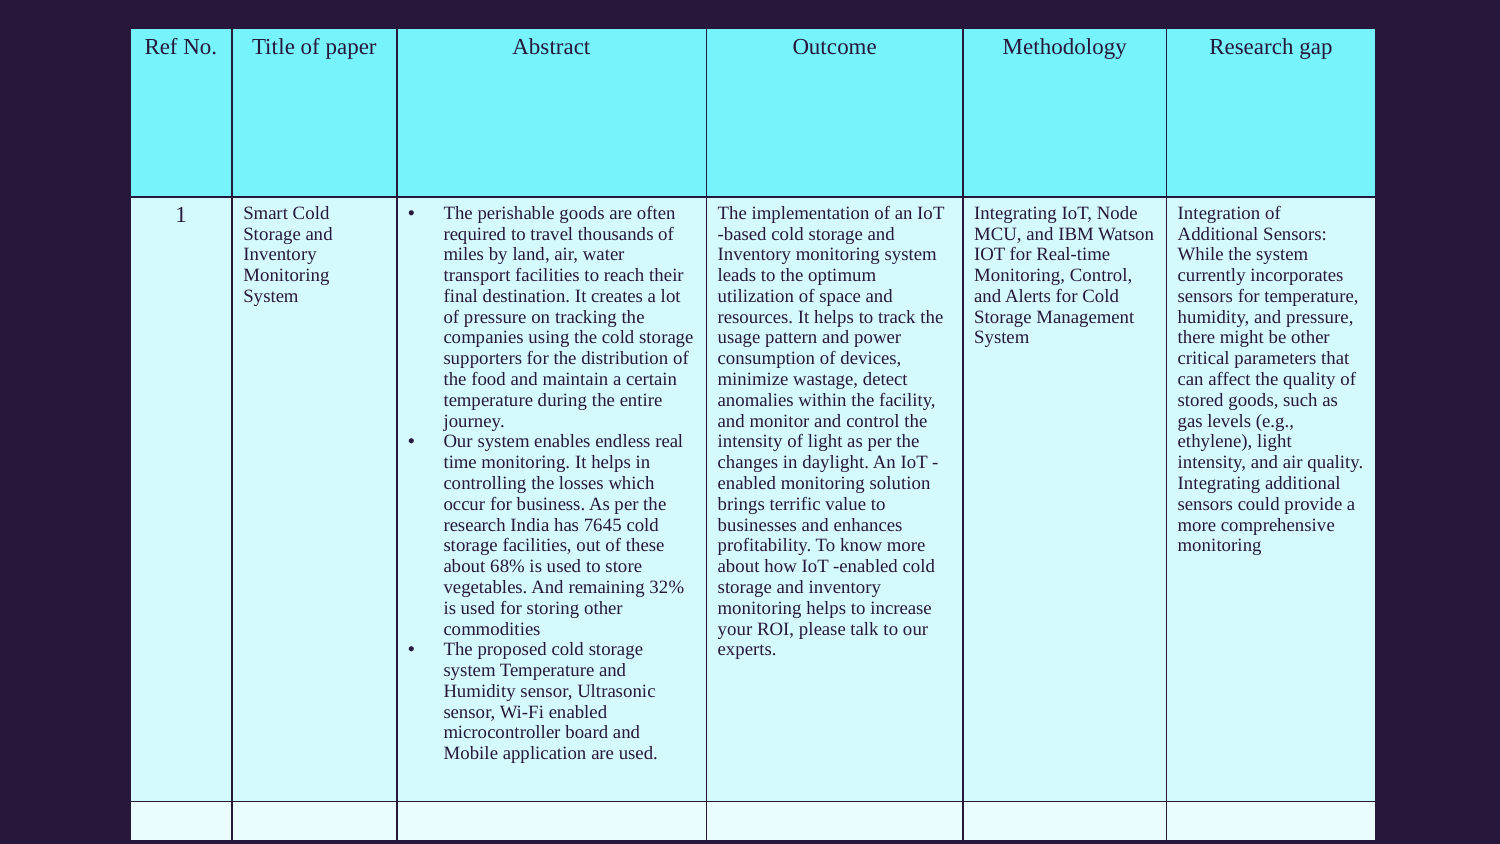

| Ref No. | Title of paper | Abstract | Outcome | Methodology | Research gap |
| --- | --- | --- | --- | --- | --- |
| 1 | Smart Cold Storage and Inventory Monitoring System | The perishable goods are often required to travel thousands of miles by land, air, water transport facilities to reach their final destination. It creates a lot of pressure on tracking the companies using the cold storage supporters for the distribution of the food and maintain a certain temperature during the entire journey. Our system enables endless real time monitoring. It helps in controlling the losses which occur for business. As per the research India has 7645 cold storage facilities, out of these about 68% is used to store vegetables. And remaining 32% is used for storing other commodities The proposed cold storage system Temperature and Humidity sensor, Ultrasonic sensor, Wi-Fi enabled microcontroller board and Mobile application are used. | The implementation of an IoT -based cold storage and Inventory monitoring system leads to the optimum utilization of space and resources. It helps to track the usage pattern and power consumption of devices, minimize wastage, detect anomalies within the facility, and monitor and control the intensity of light as per the changes in daylight. An IoT -enabled monitoring solution brings terrific value to businesses and enhances profitability. To know more about how IoT -enabled cold storage and inventory monitoring helps to increase your ROI, please talk to our experts. | Integrating IoT, Node MCU, and IBM Watson IOT for Real-time Monitoring, Control, and Alerts for Cold Storage Management System | Integration of Additional Sensors: While the system currently incorporates sensors for temperature, humidity, and pressure, there might be other critical parameters that can affect the quality of stored goods, such as gas levels (e.g., ethylene), light intensity, and air quality. Integrating additional sensors could provide a more comprehensive monitoring |
|  |  |  |  |  |  |